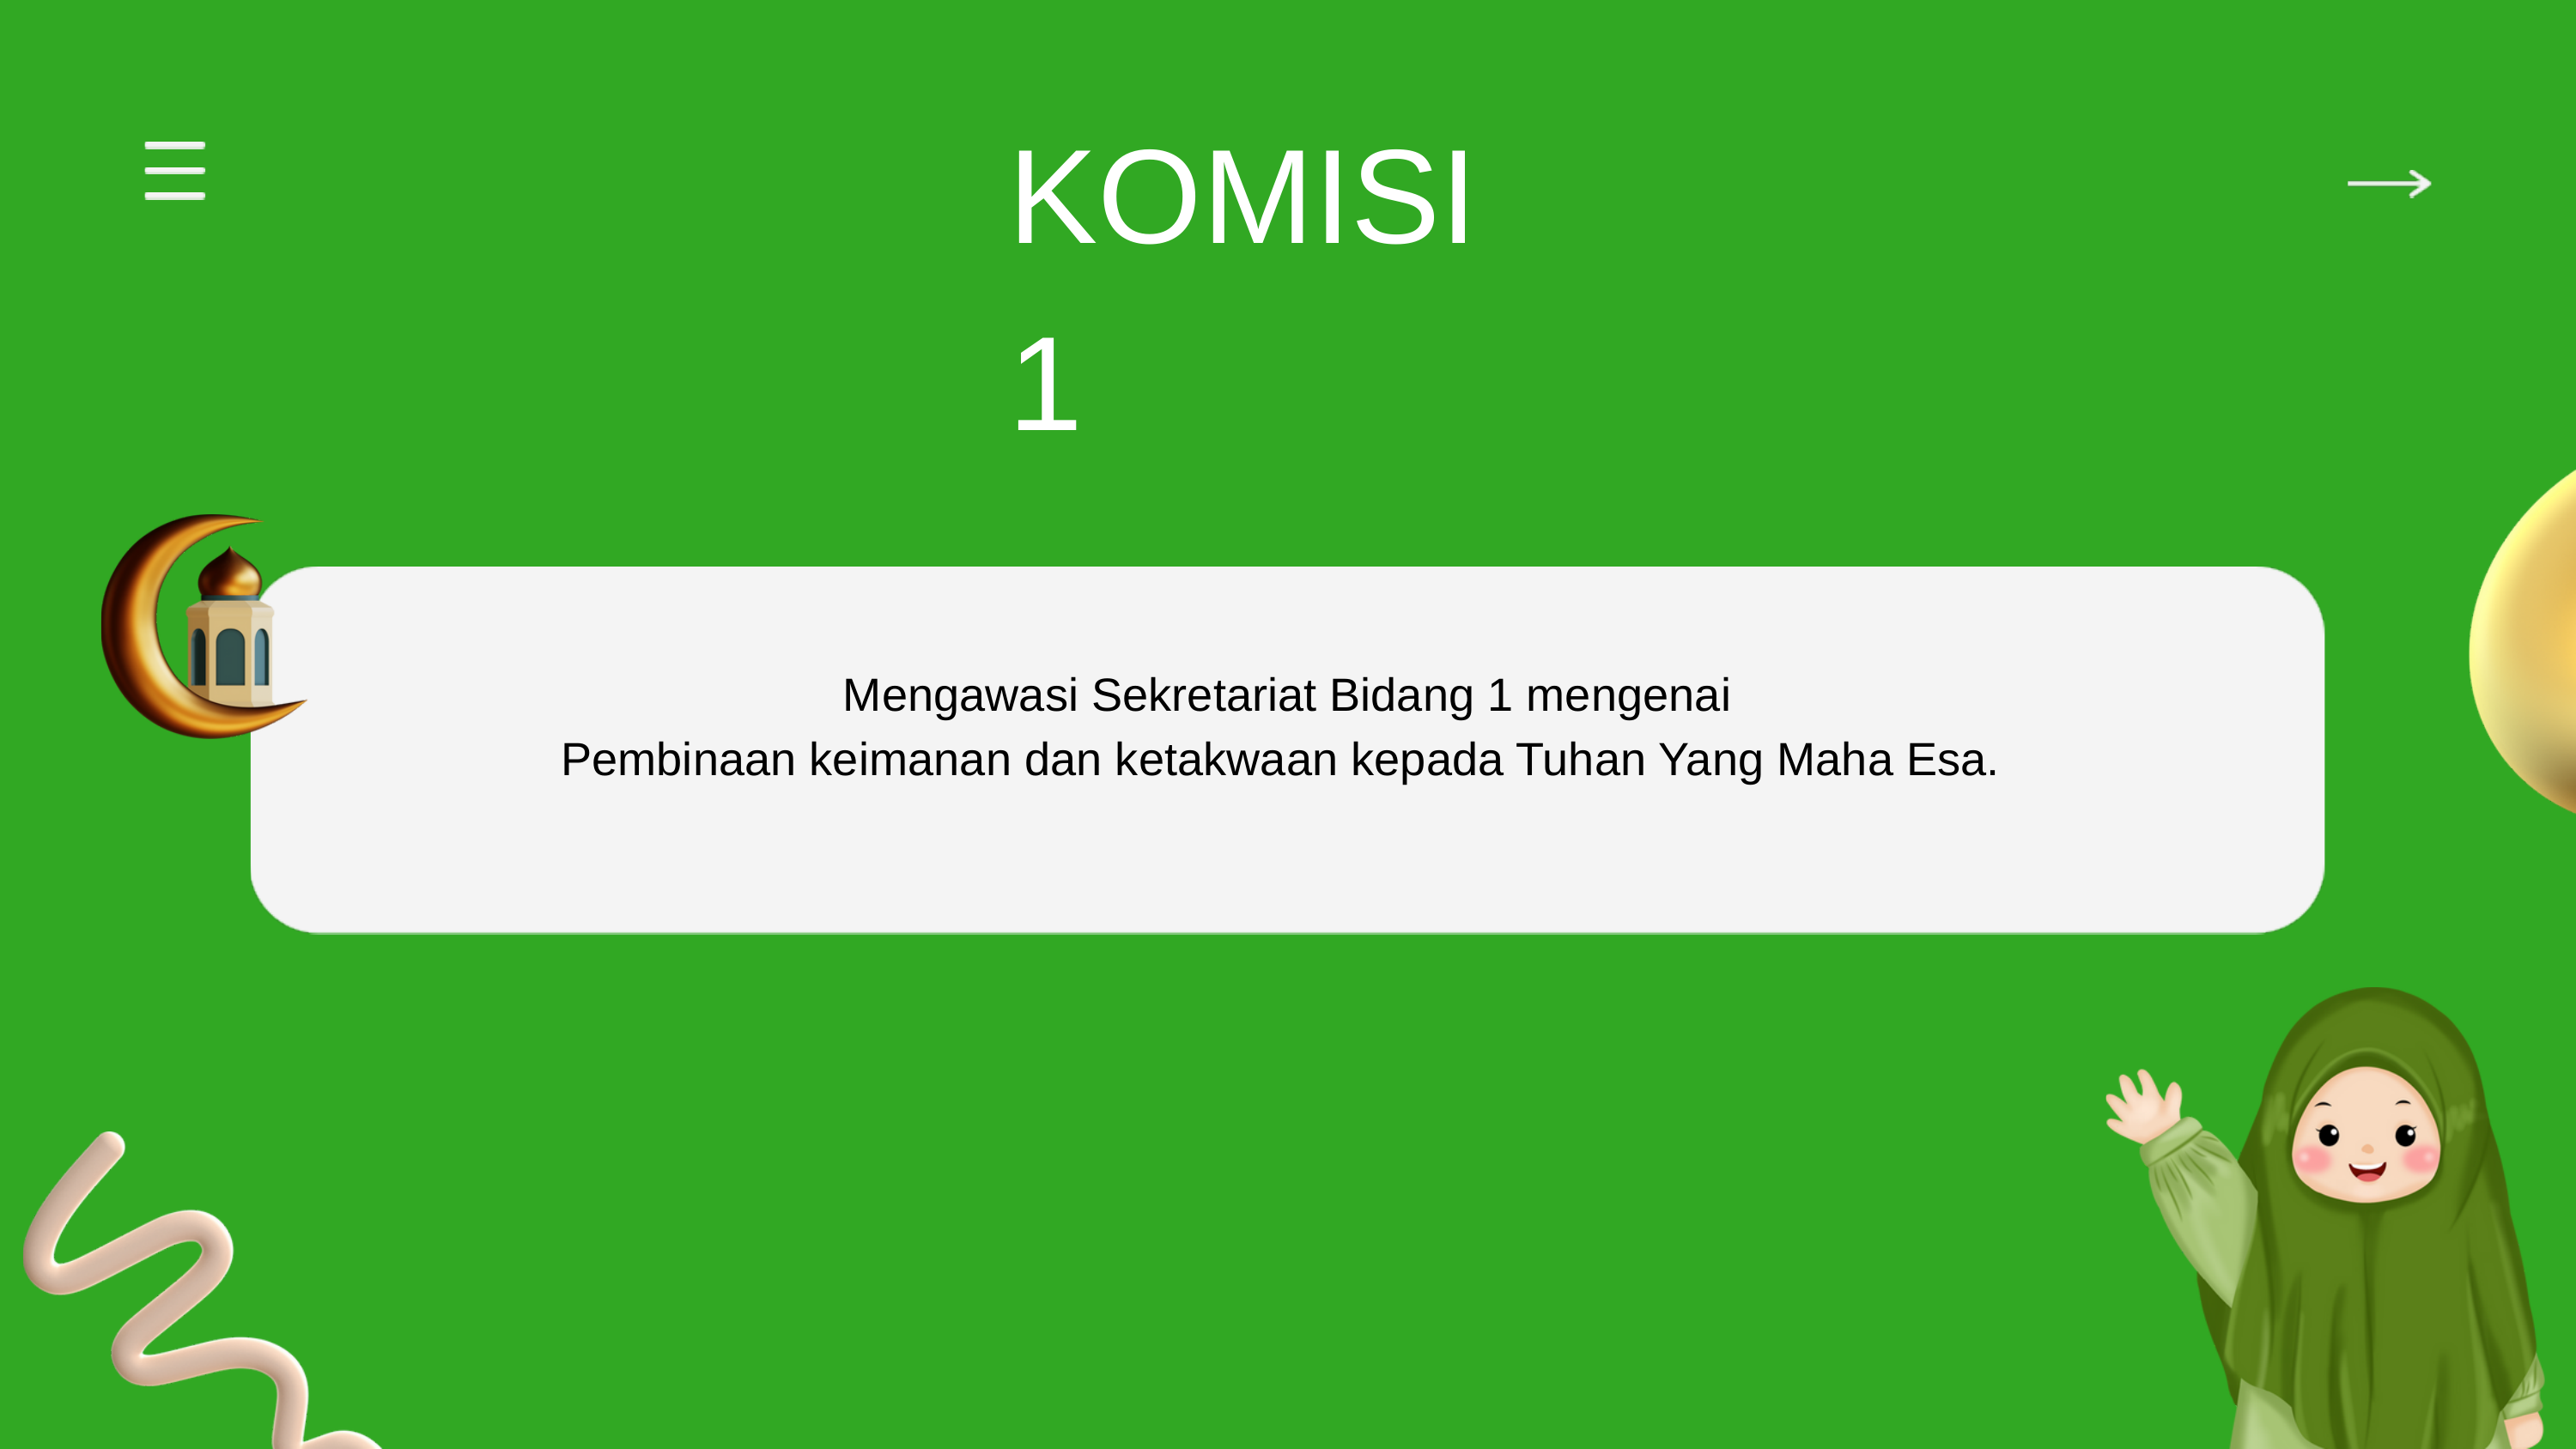

KOMISI 1

 Mengawasi Sekretariat Bidang 1 mengenai
Pembinaan keimanan dan ketakwaan kepada Tuhan Yang Maha Esa.